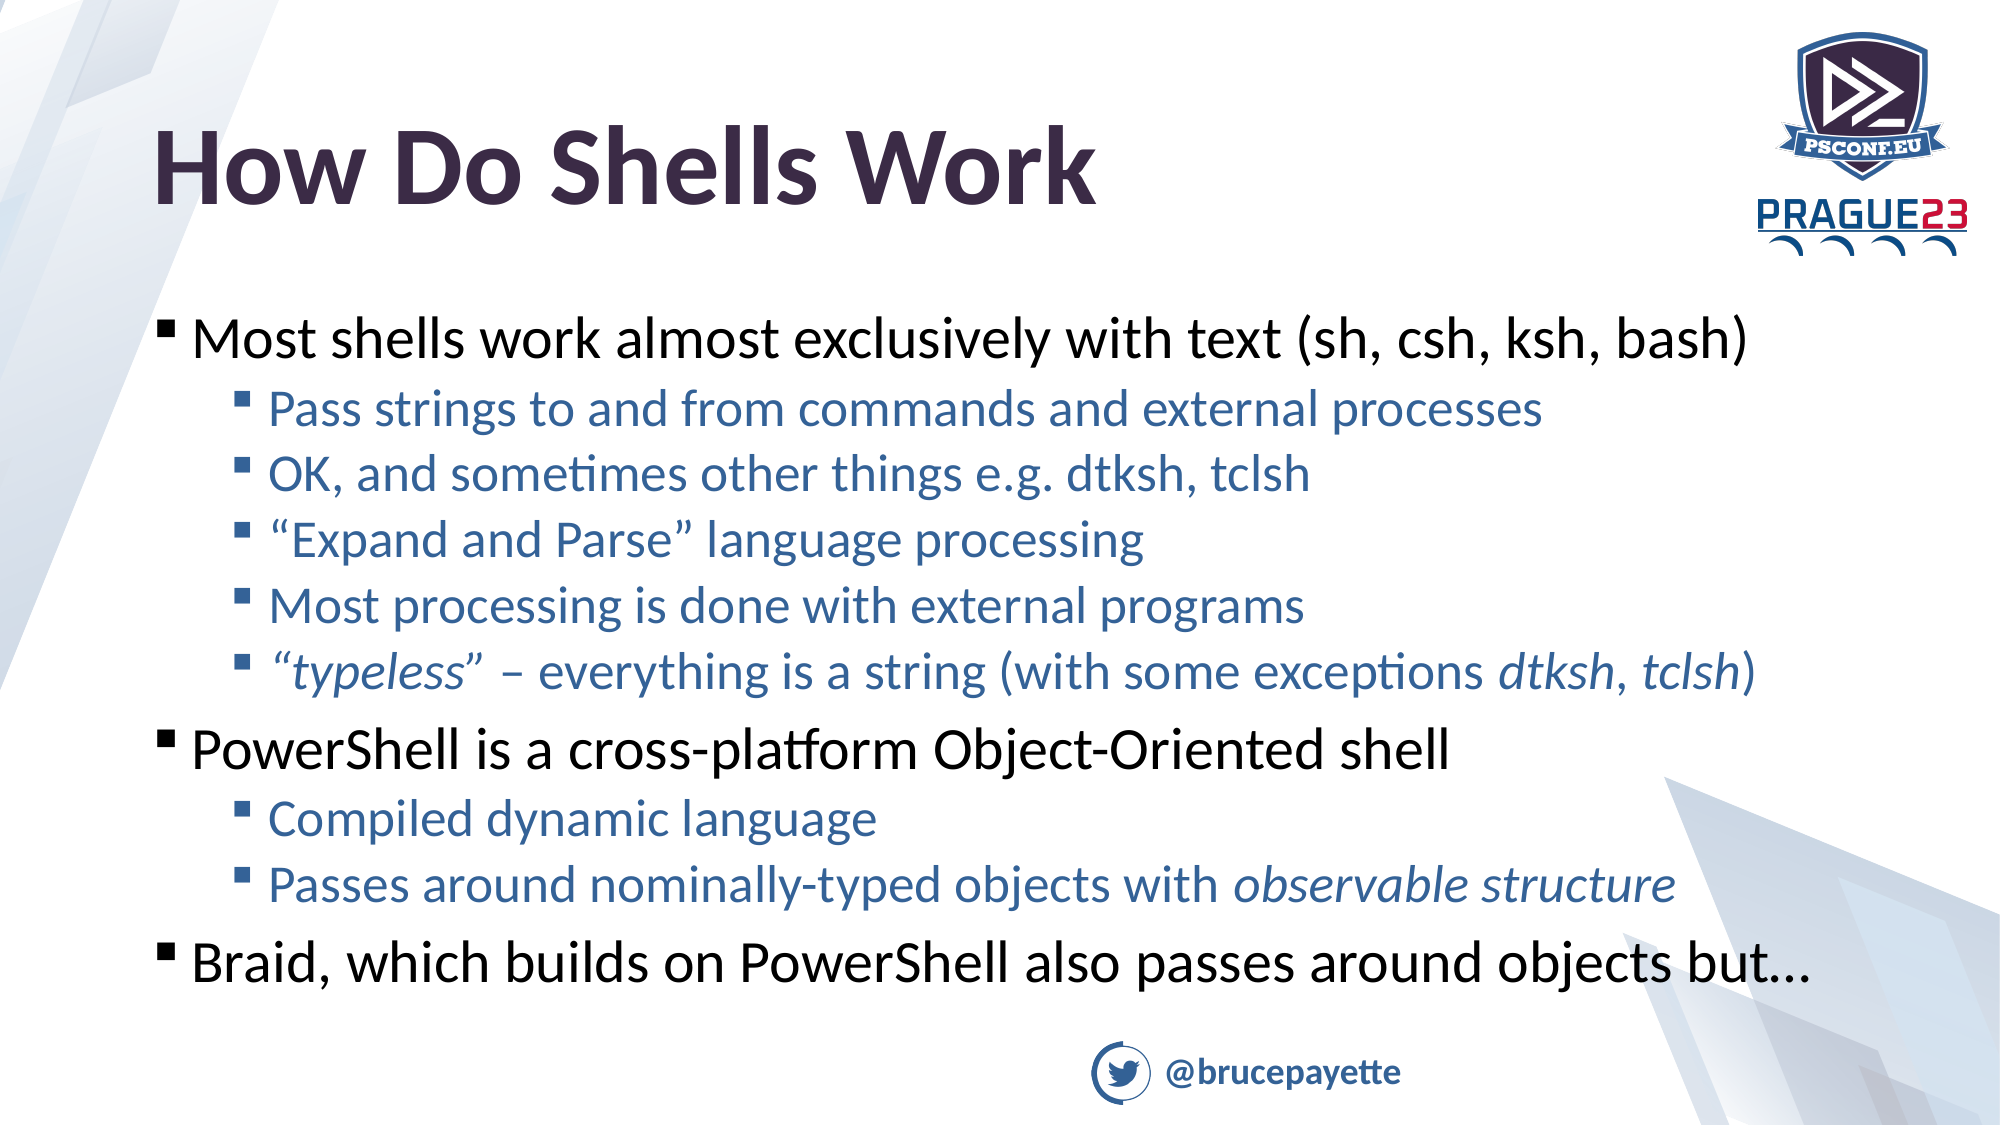

# How Do Shells Work
Most shells work almost exclusively with text (sh, csh, ksh, bash)
Pass strings to and from commands and external processes
OK, and sometimes other things e.g. dtksh, tclsh
“Expand and Parse” language processing
Most processing is done with external programs
“typeless” – everything is a string (with some exceptions dtksh, tclsh)
PowerShell is a cross-platform Object-Oriented shell
Compiled dynamic language
Passes around nominally-typed objects with observable structure
Braid, which builds on PowerShell also passes around objects but…